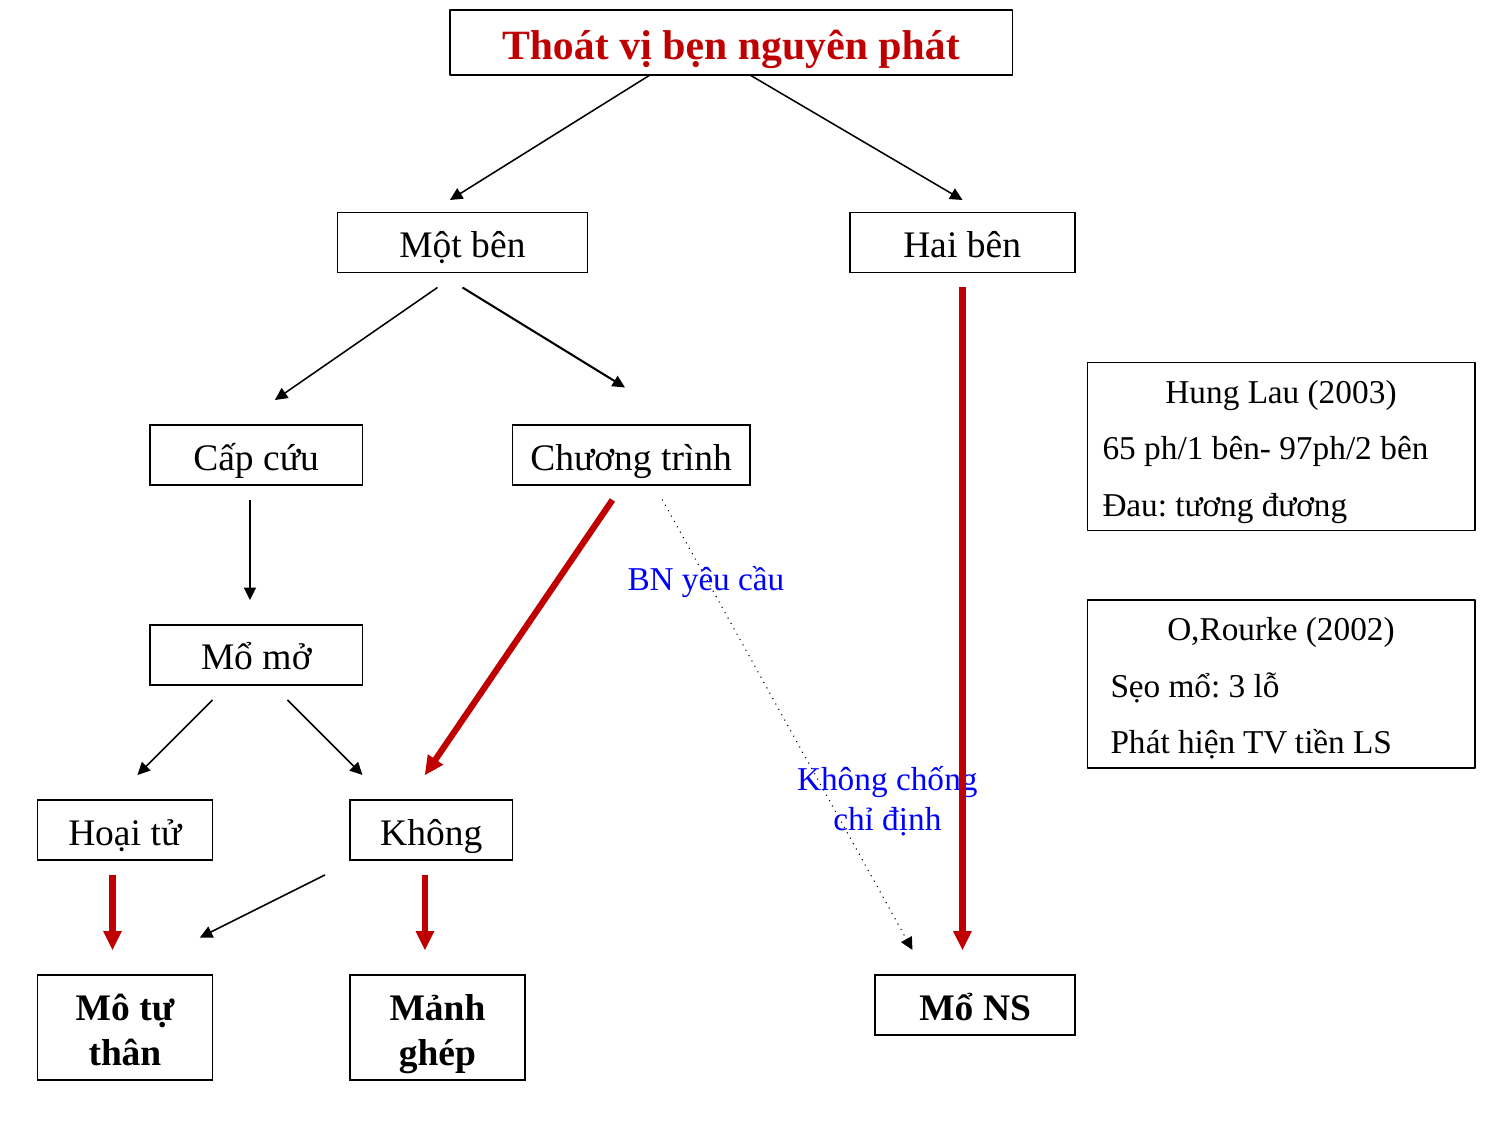

Thoát vị bẹn nguyên phát
Một bên
Hai bên
Hung Lau (2003)
65 ph/1 bên- 97ph/2 bên
Đau: tương đương
Cấp cứu
Chương trình
BN yêu cầu
O,Rourke (2002)
 Sẹo mổ: 3 lỗ
 Phát hiện TV tiền LS
Mổ mở
Không chống chỉ định
Hoại tử
Không
Mô tự thân
Mảnh ghép
Mổ NS